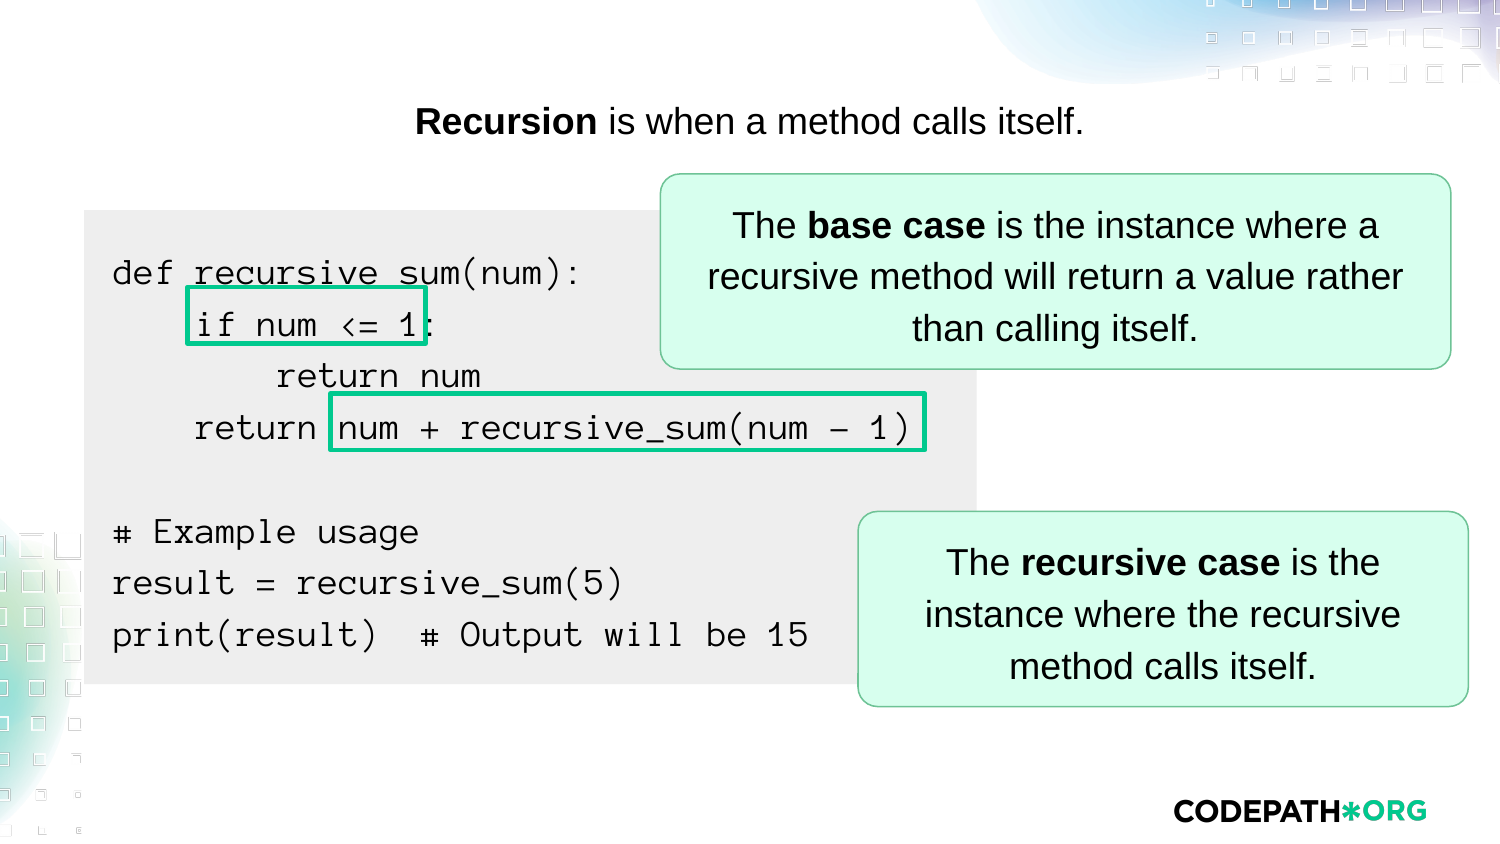

Recursion is when a method calls itself.
The base case is the instance where a recursive method will return a value rather than calling itself.
def recursive_sum(num):
    if num <= 1:
        return num
    return num + recursive_sum(num - 1)

# Example usage
result = recursive_sum(5)
print(result)  # Output will be 15

The recursive case is the instance where the recursive method calls itself.